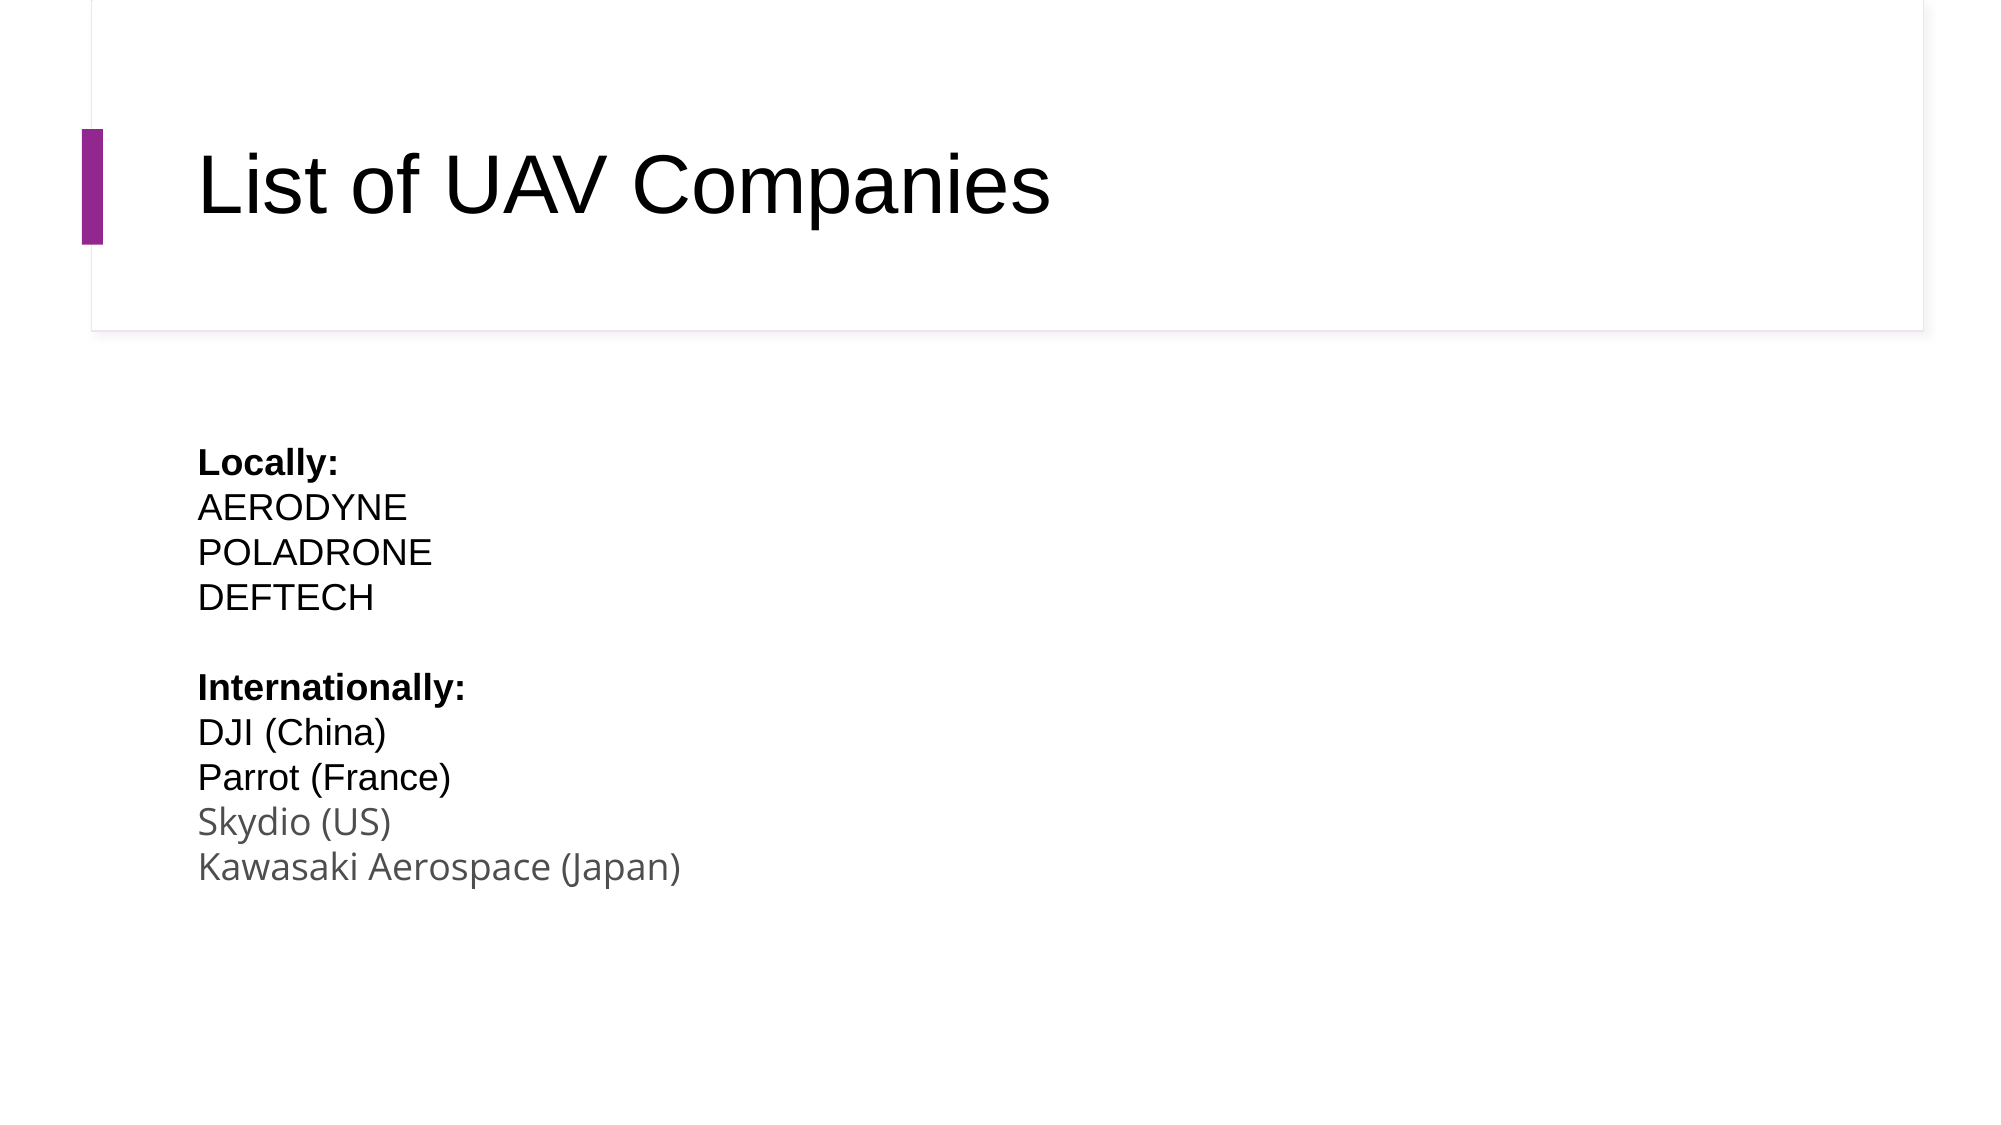

# List of UAV Companies
Locally:
AERODYNE
POLADRONE
DEFTECH

Internationally:
DJI (China)
Parrot (France)
Skydio (US)
Kawasaki Aerospace (Japan)